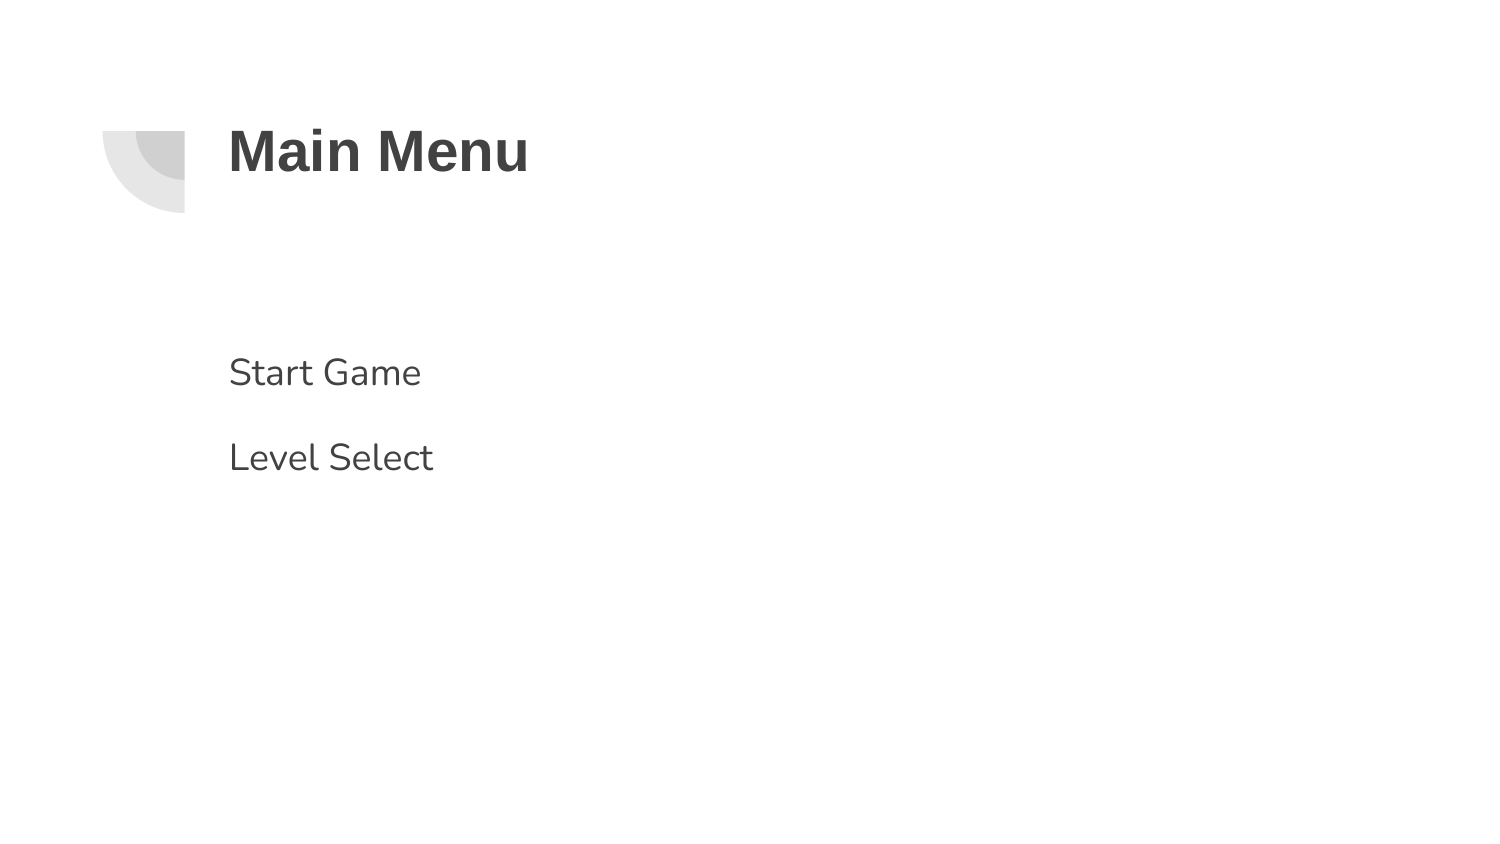

# Main Menu
Start Game
Level Select